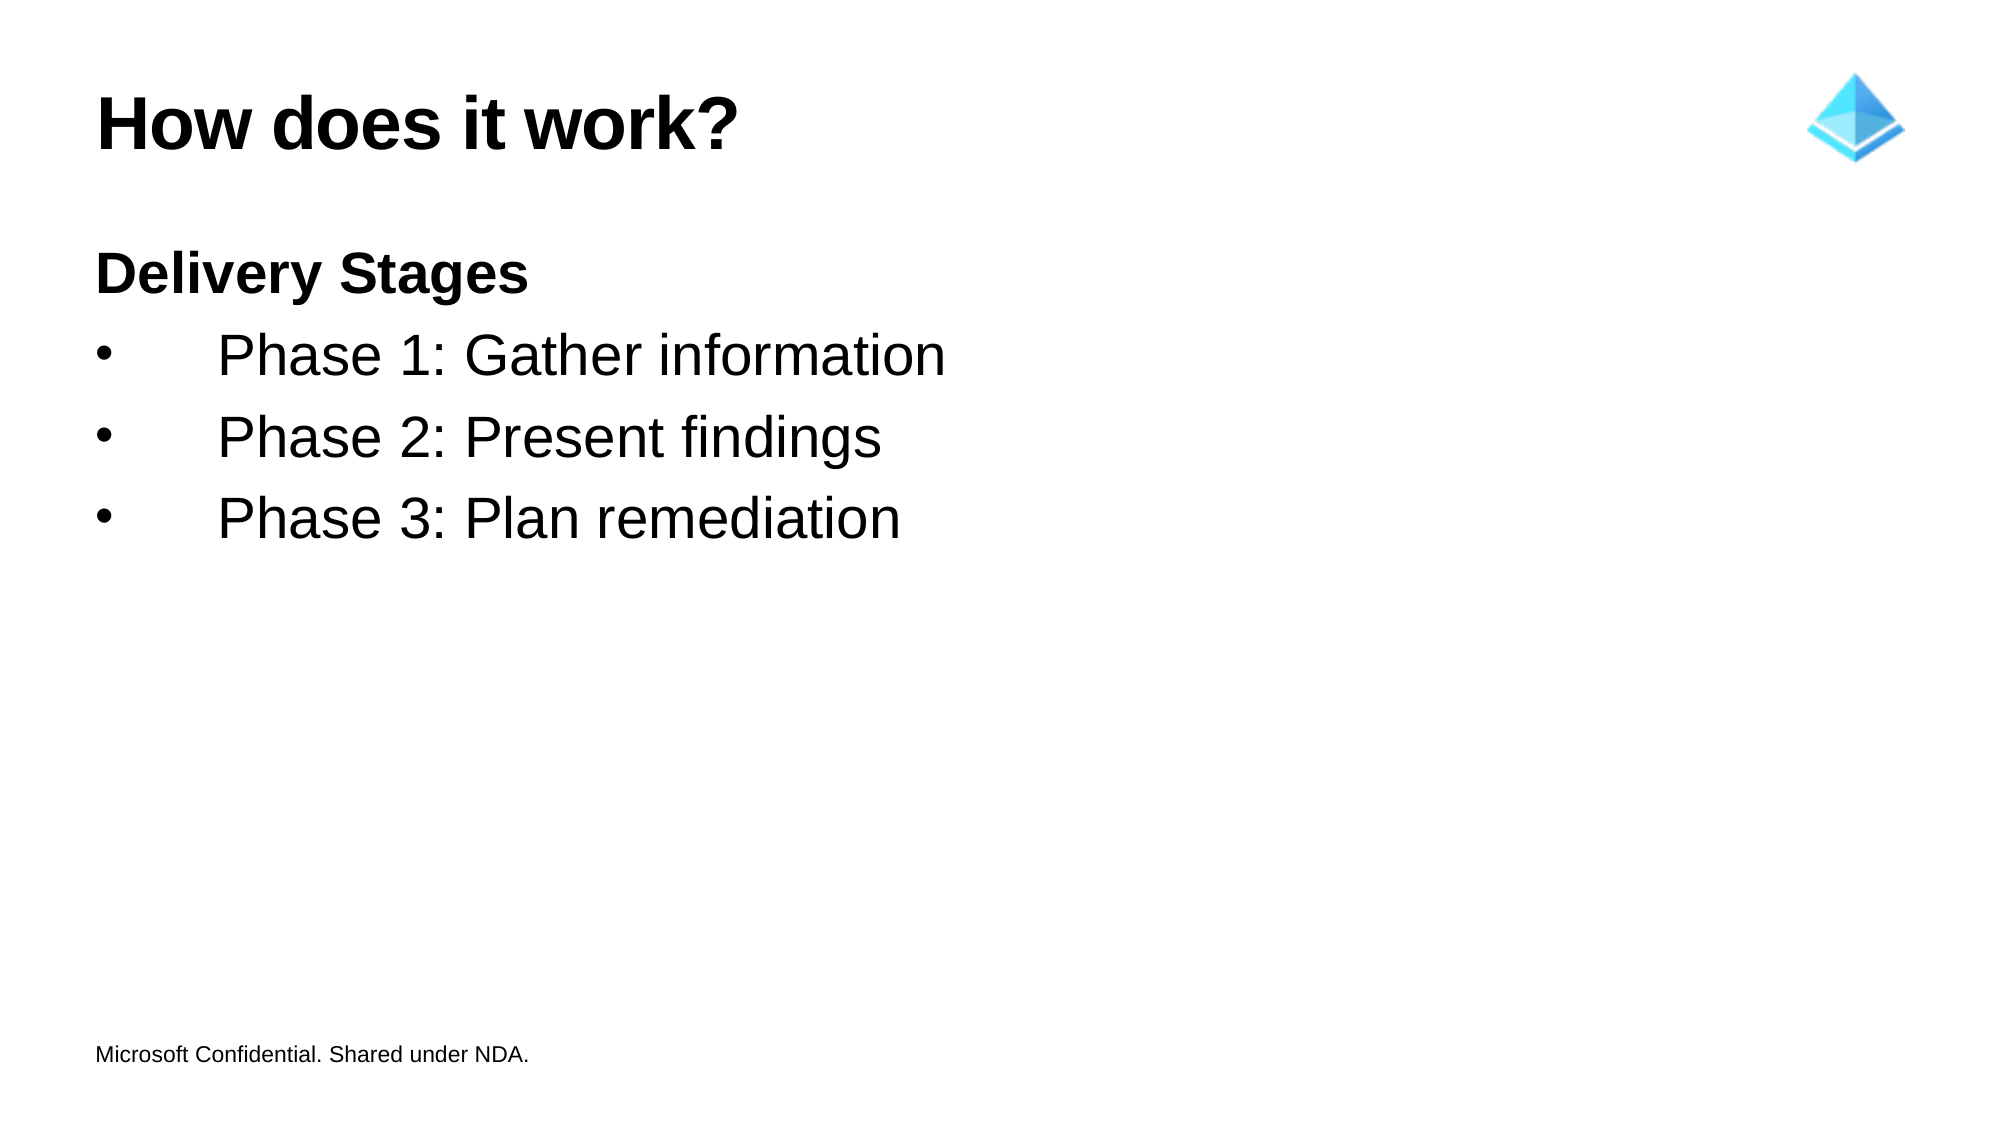

# How does it work?
Delivery Stages
Phase 1: Gather information
Phase 2: Present findings
Phase 3: Plan remediation